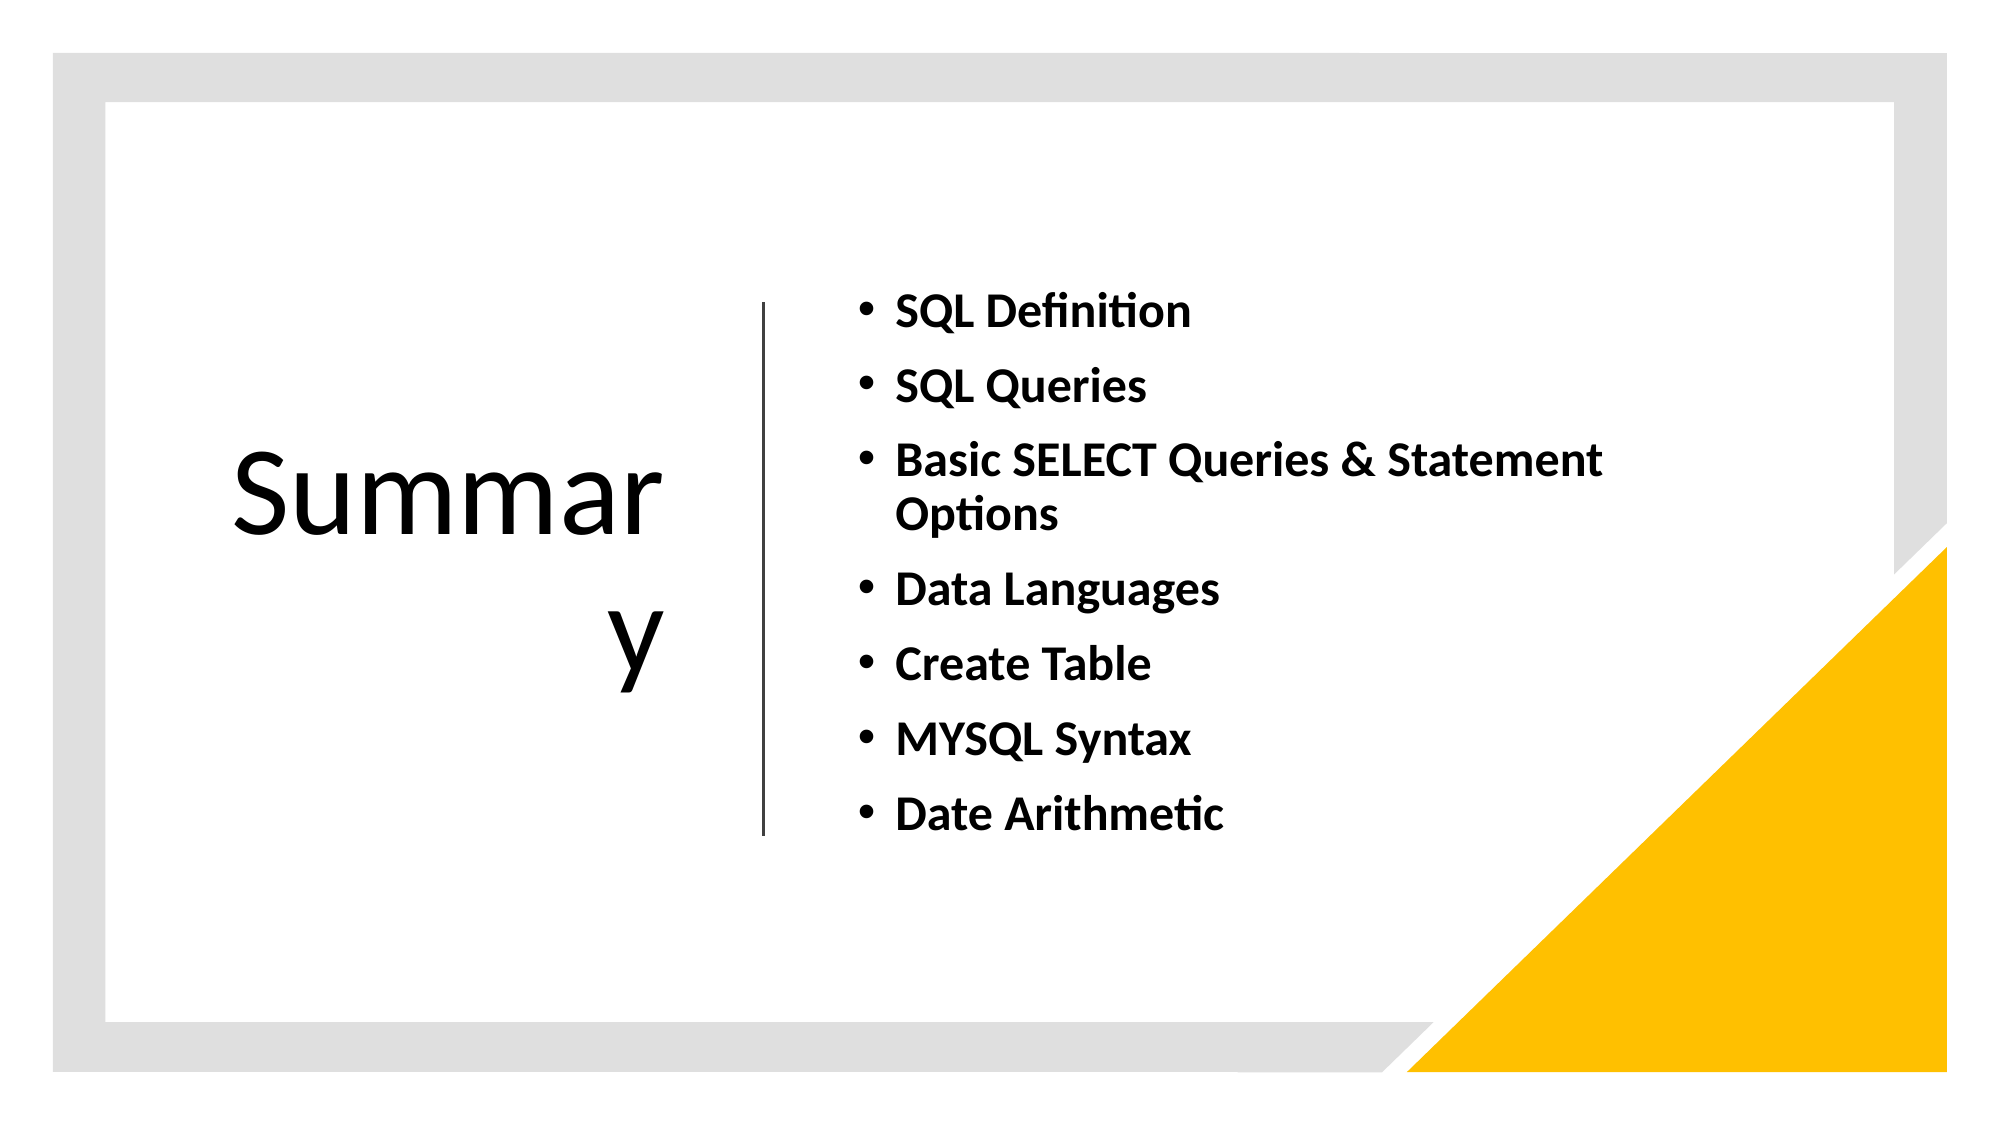

# Summary
SQL Definition
SQL Queries
Basic SELECT Queries & Statement Options
Data Languages
Create Table
MYSQL Syntax
Date Arithmetic